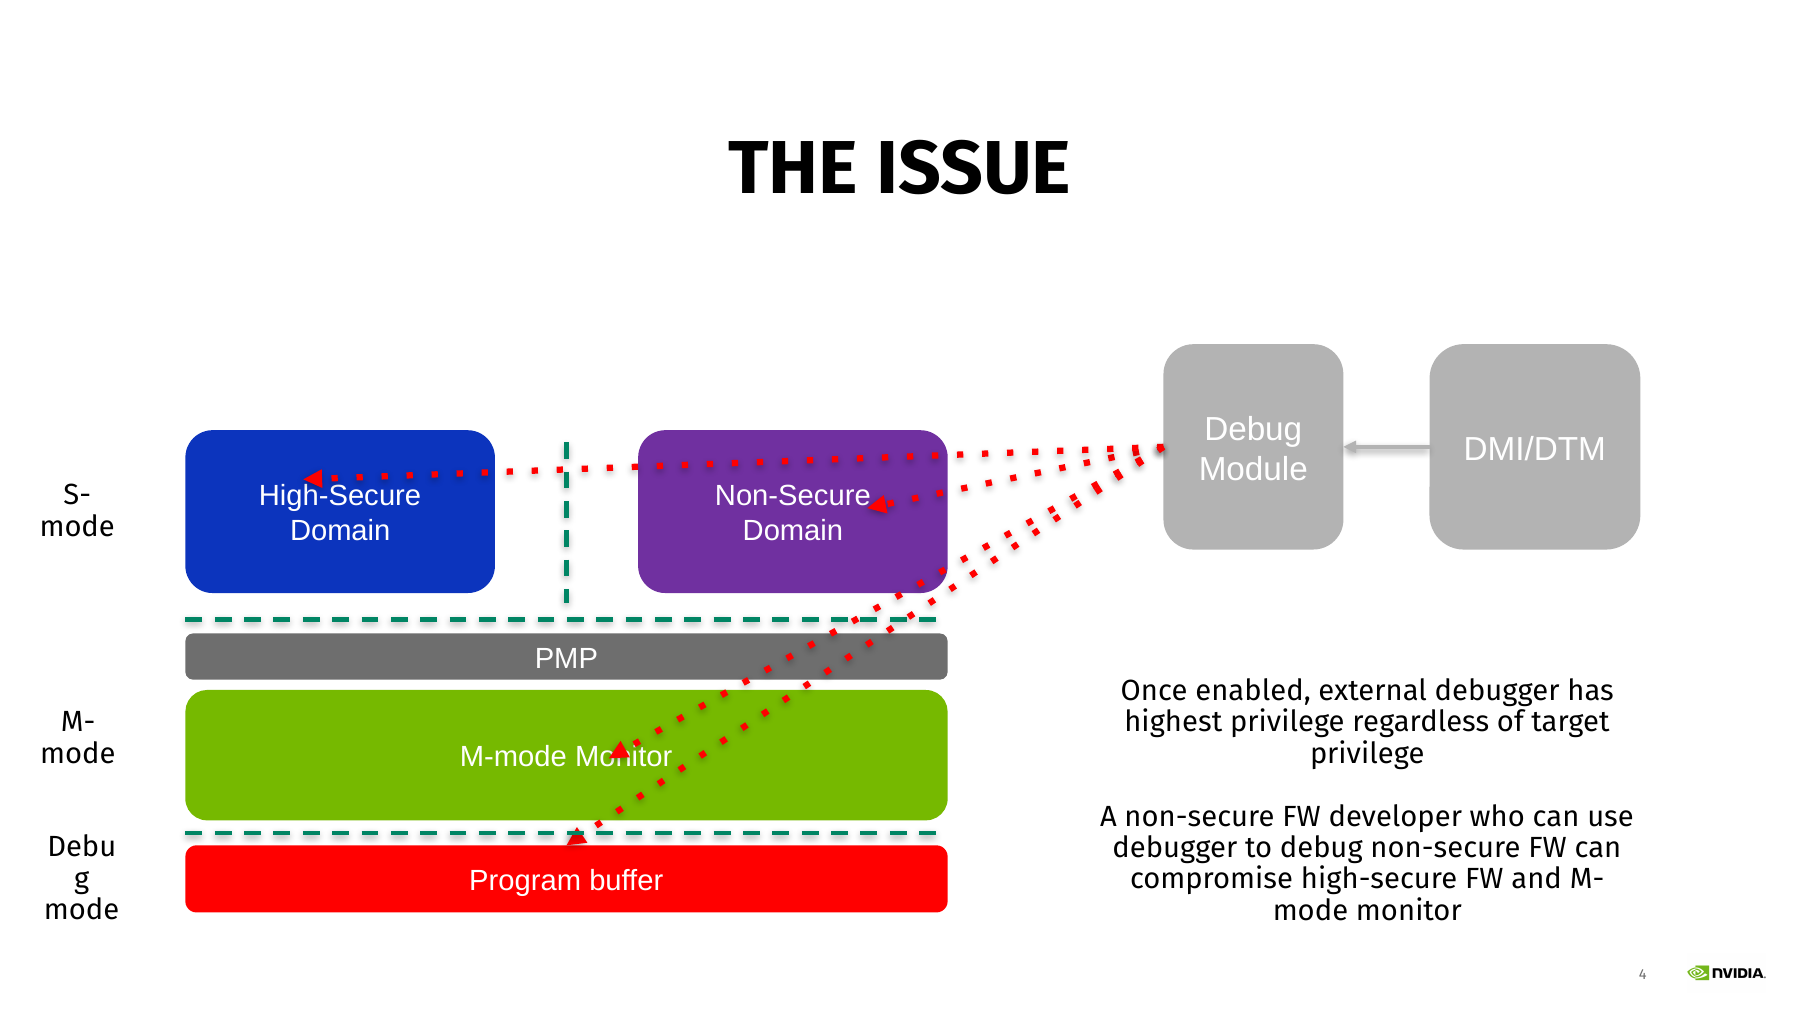

# THE ISSUE

Debug
Module
DMI/DTM
High-Secure
Domain
Non-Secure
Domain
S-mode
PMP
Once enabled, external debugger has highest privilege regardless of target privilege

A non-secure FW developer who can use debugger to debug non-secure FW can compromise high-secure FW and M-mode monitor
M-mode Monitor
M-mode
Debug
mode
Program buffer